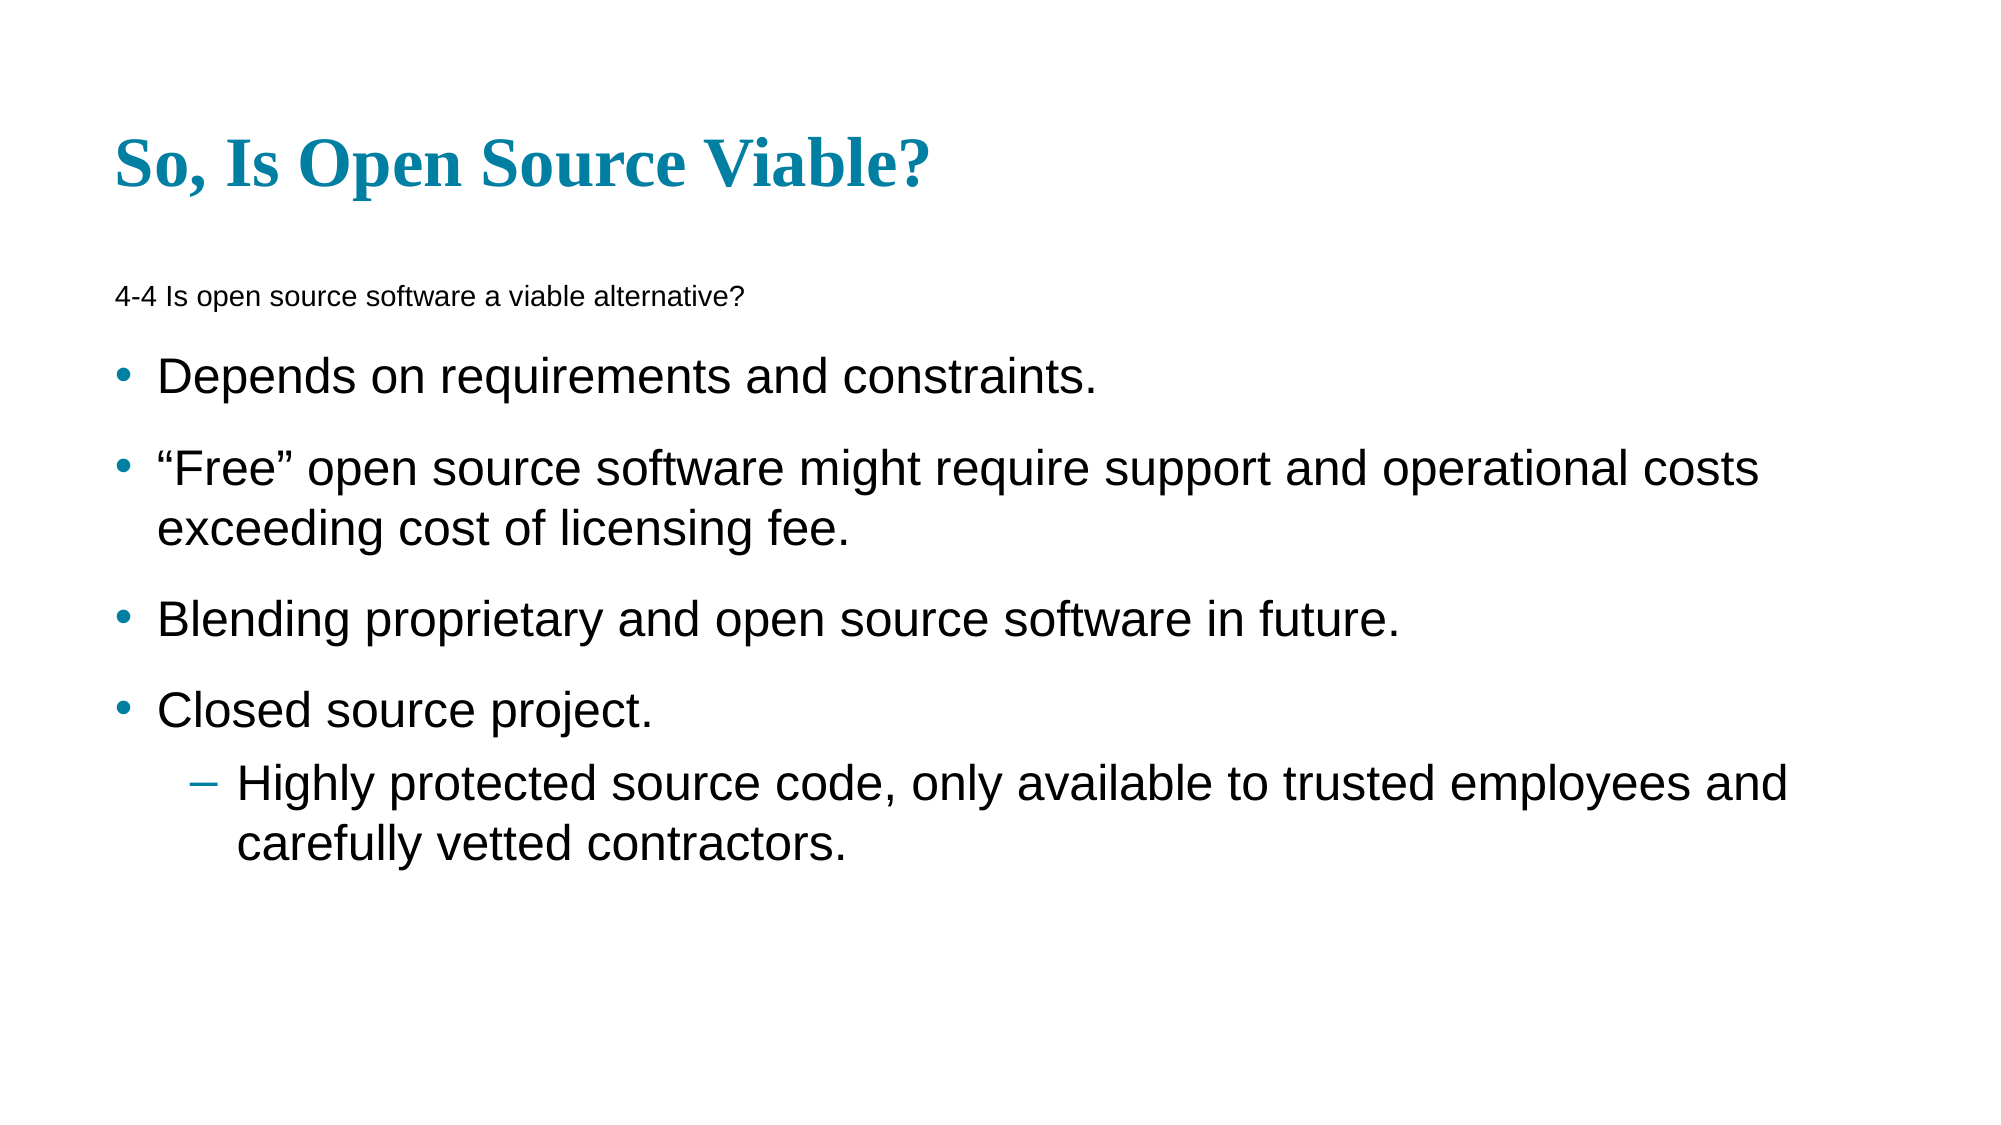

# So, Is Open Source Viable?
4-4 Is open source software a viable alternative?
Depends on requirements and constraints.
“Free” open source software might require support and operational costs exceeding cost of licensing fee.
Blending proprietary and open source software in future.
Closed source project.
Highly protected source code, only available to trusted employees and carefully vetted contractors.